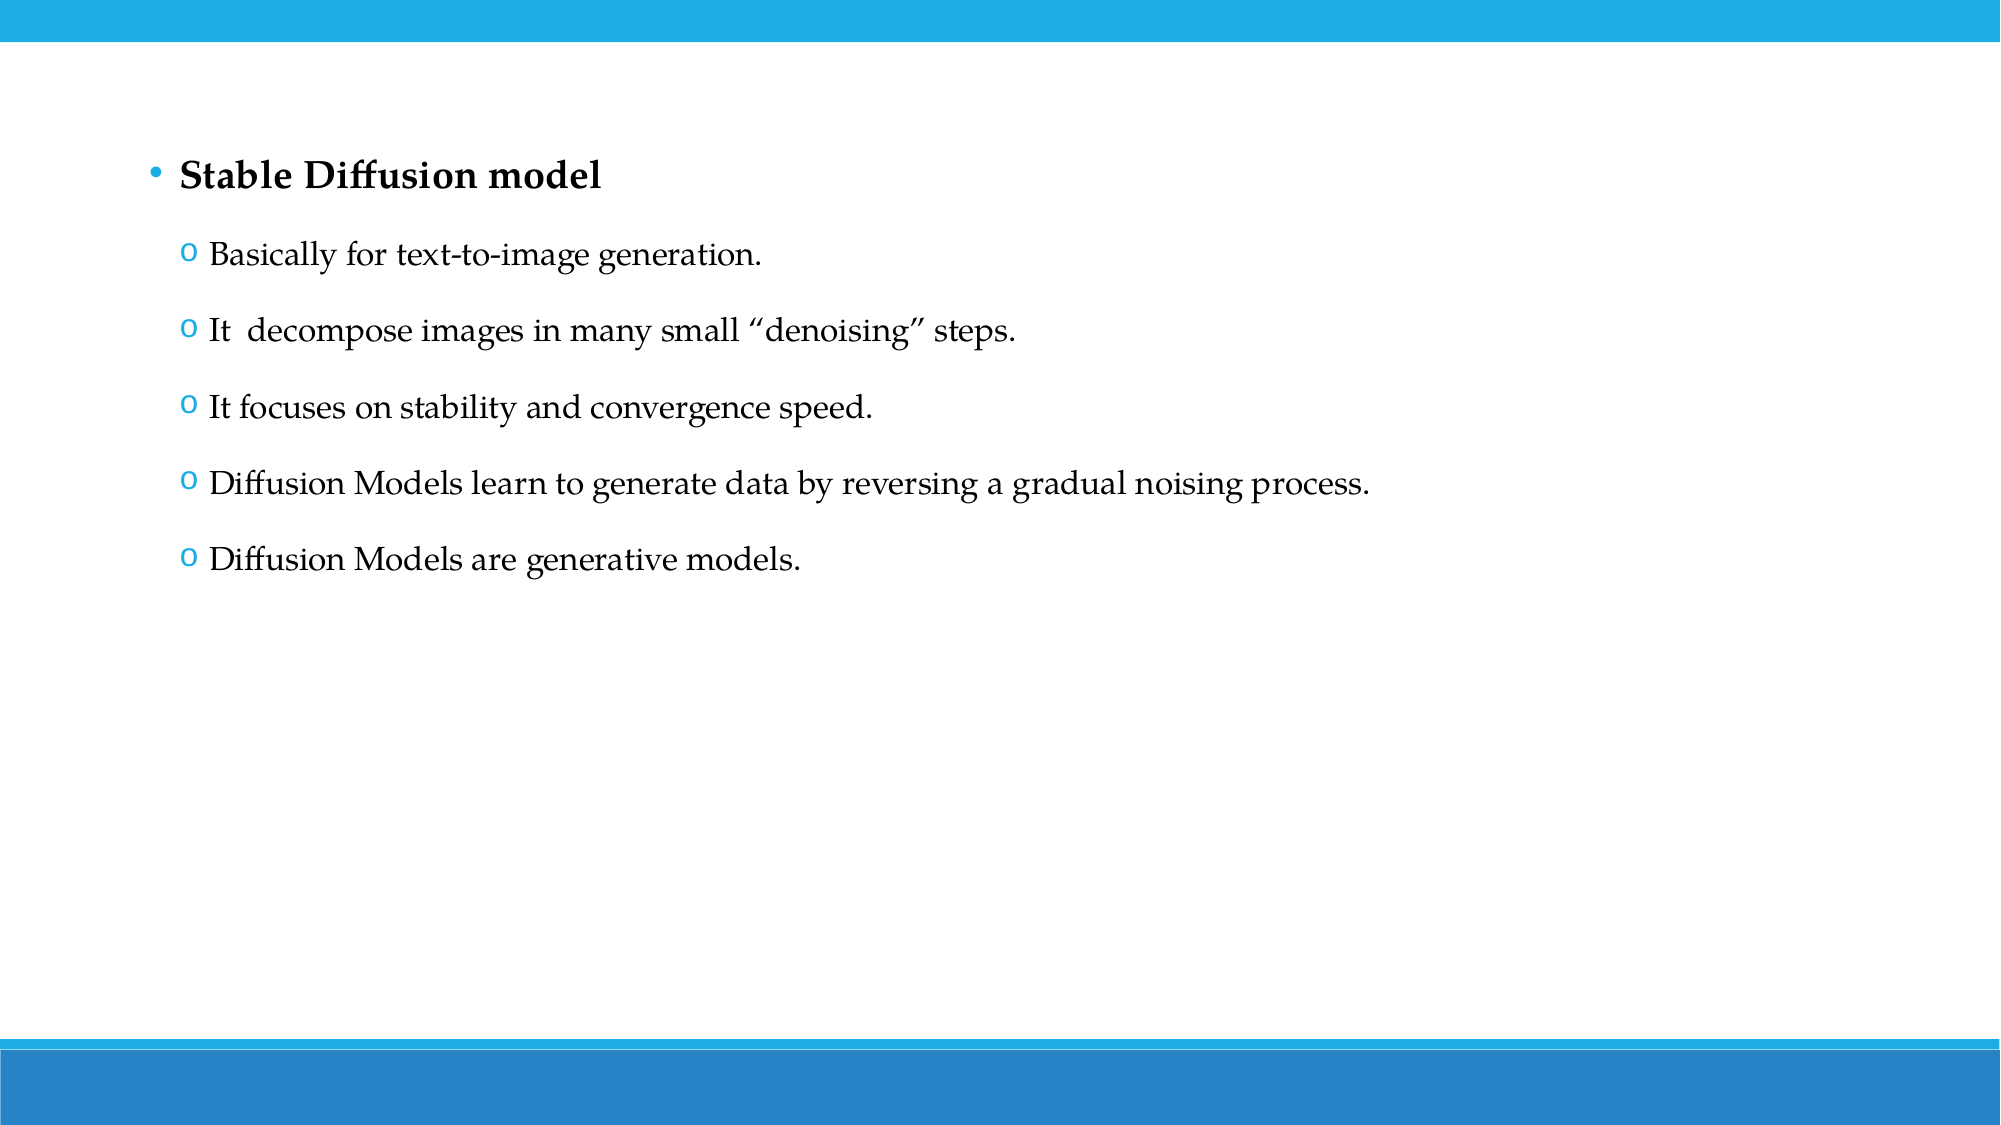

Stable Diffusion model
Basically for text-to-image generation.
It  decompose images in many small “denoising” steps.
It focuses on stability and convergence speed.
Diffusion Models learn to generate data by reversing a gradual noising process.
Diffusion Models are generative models.